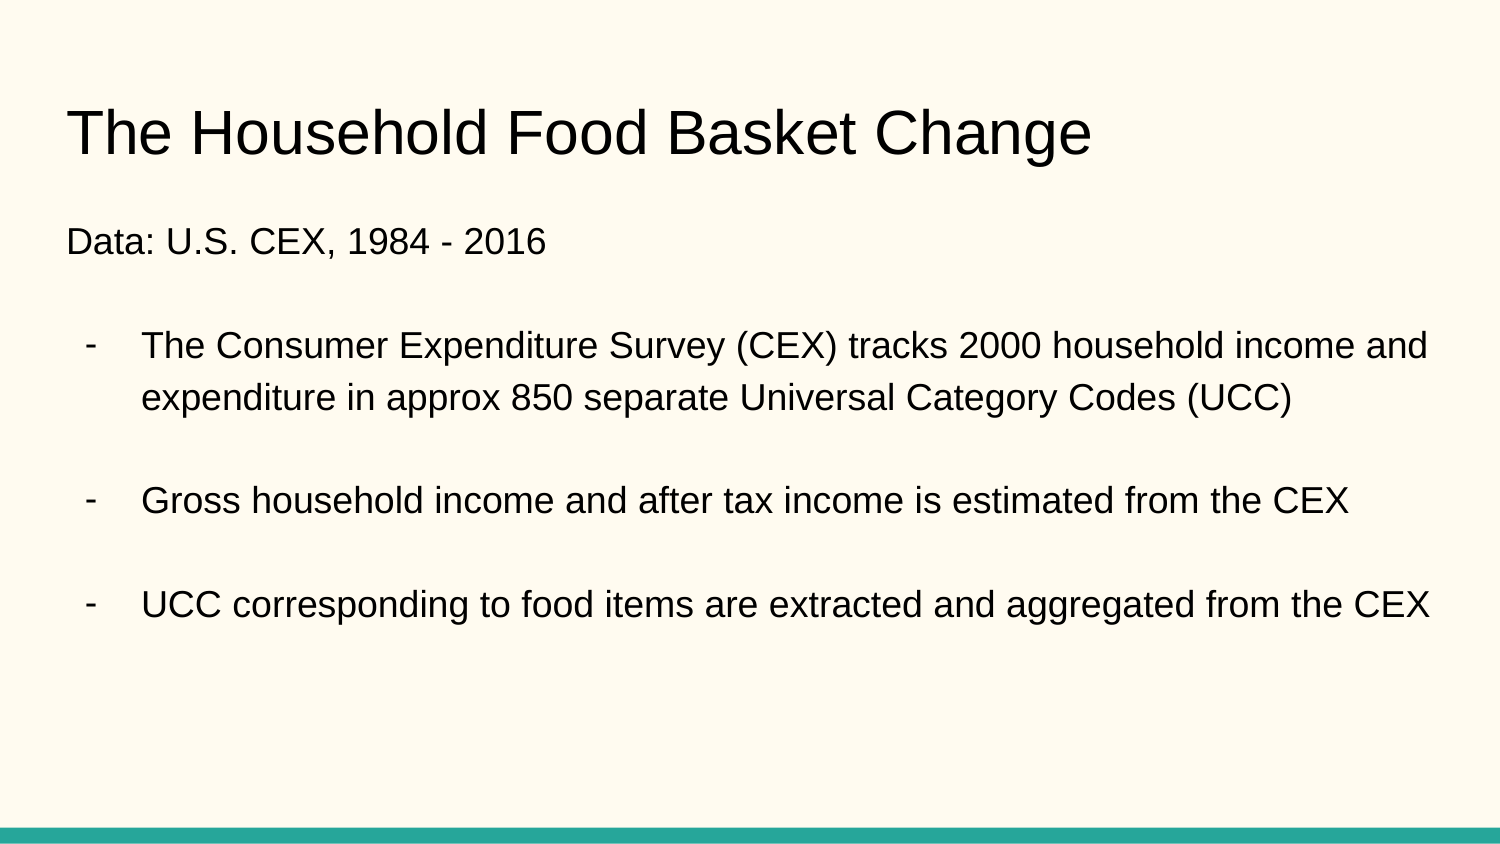

The Household Food Basket Change
Data: U.S. CEX, 1984 - 2016

The Consumer Expenditure Survey (CEX) tracks 2000 household income and expenditure in approx 850 separate Universal Category Codes (UCC)

Gross household income and after tax income is estimated from the CEX

UCC corresponding to food items are extracted and aggregated from the CEX